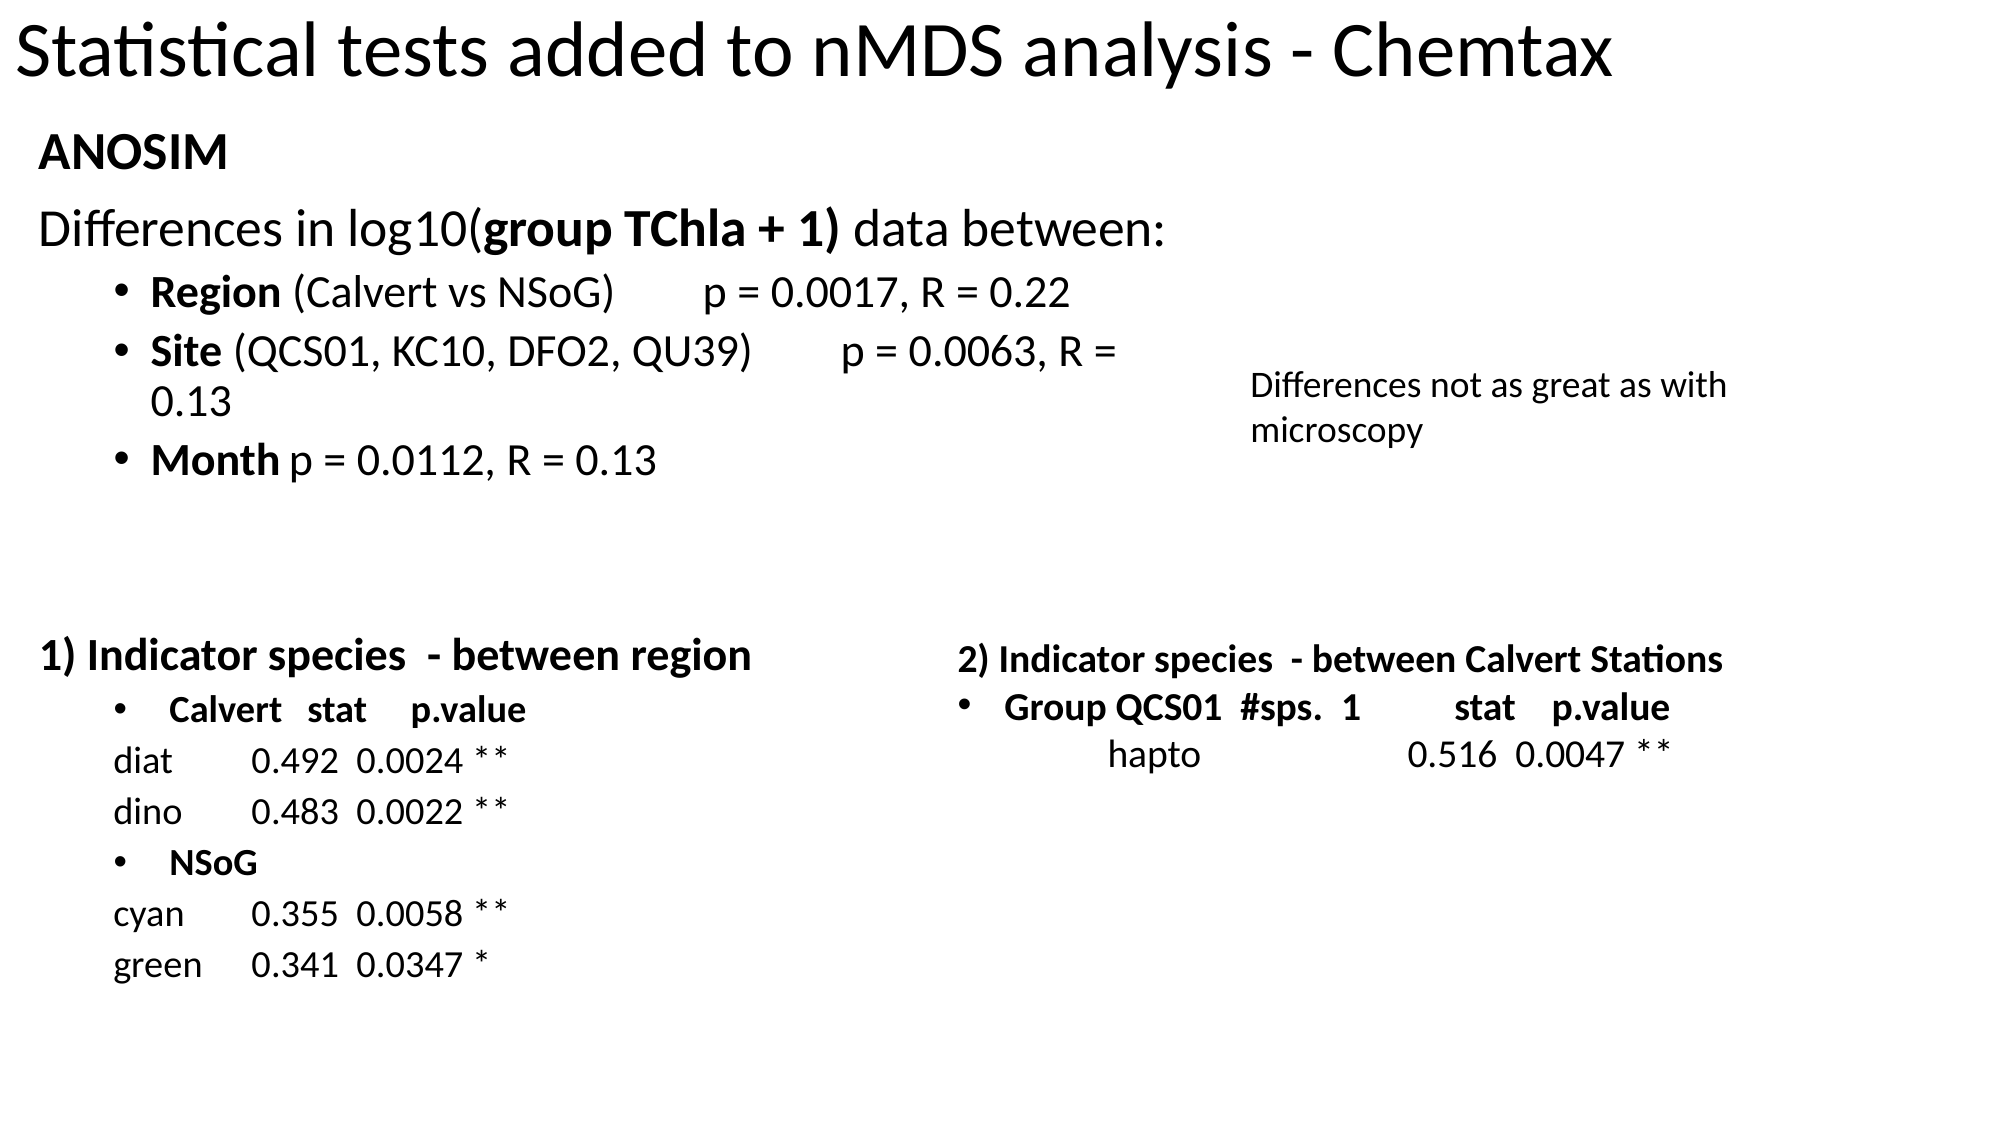

# Statistical tests added to nMDS analysis - Chemtax
ANOSIM
Differences in log10(group TChla + 1) data between:
Region (Calvert vs NSoG) 		p = 0.0017, R = 0.22
Site (QCS01, KC10, DFO2, QU39)   	p = 0.0063, R = 0.13
Month				p = 0.0112, R = 0.13

1) Indicator species  - between region
Calvert 	stat     p.value
	diat 	0.492  0.0024 **
	dino 	0.483  0.0022 **
NSoG
	cyan  	0.355  0.0058 **
	green 	0.341  0.0347 *

Differences not as great as with microscopy
2) Indicator species  - between Calvert Stations
Group QCS01  #sps.  1  	stat    p.value
	hapto 		0.516  0.0047 **